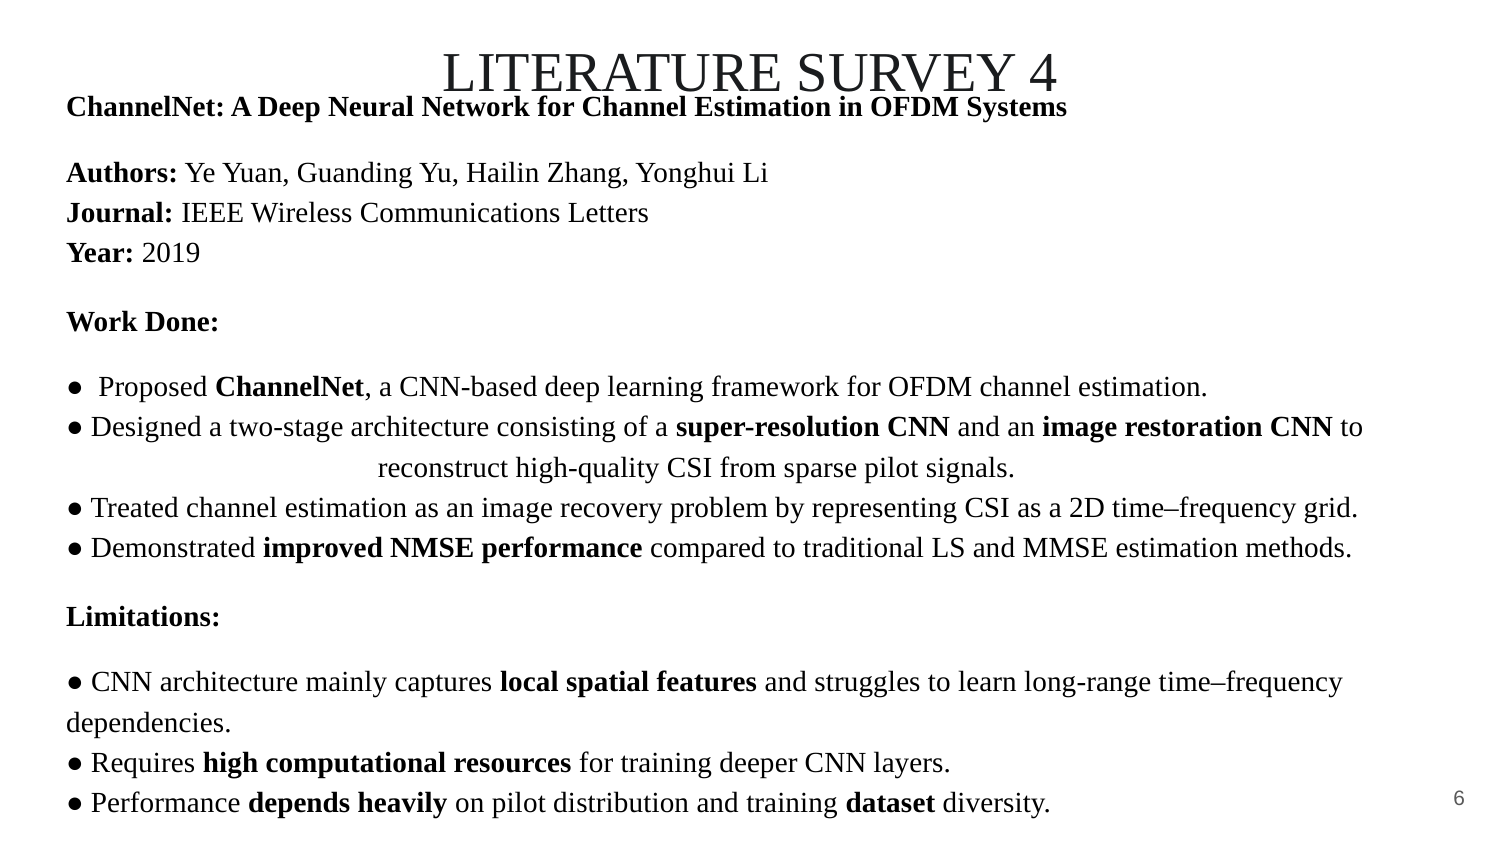

LITERATURE SURVEY 4
ChannelNet: A Deep Neural Network for Channel Estimation in OFDM Systems
Authors: Ye Yuan, Guanding Yu, Hailin Zhang, Yonghui Li
Journal: IEEE Wireless Communications Letters
Year: 2019
Work Done:
●  Proposed ChannelNet, a CNN-based deep learning framework for OFDM channel estimation.
● Designed a two-stage architecture consisting of a super-resolution CNN and an image restoration CNN to                                                     reconstruct high-quality CSI from sparse pilot signals.
● Treated channel estimation as an image recovery problem by representing CSI as a 2D time–frequency grid.
● Demonstrated improved NMSE performance compared to traditional LS and MMSE estimation methods.
Limitations:
● CNN architecture mainly captures local spatial features and struggles to learn long-range time–frequency dependencies.
● Requires high computational resources for training deeper CNN layers.
● Performance depends heavily on pilot distribution and training dataset diversity.
6